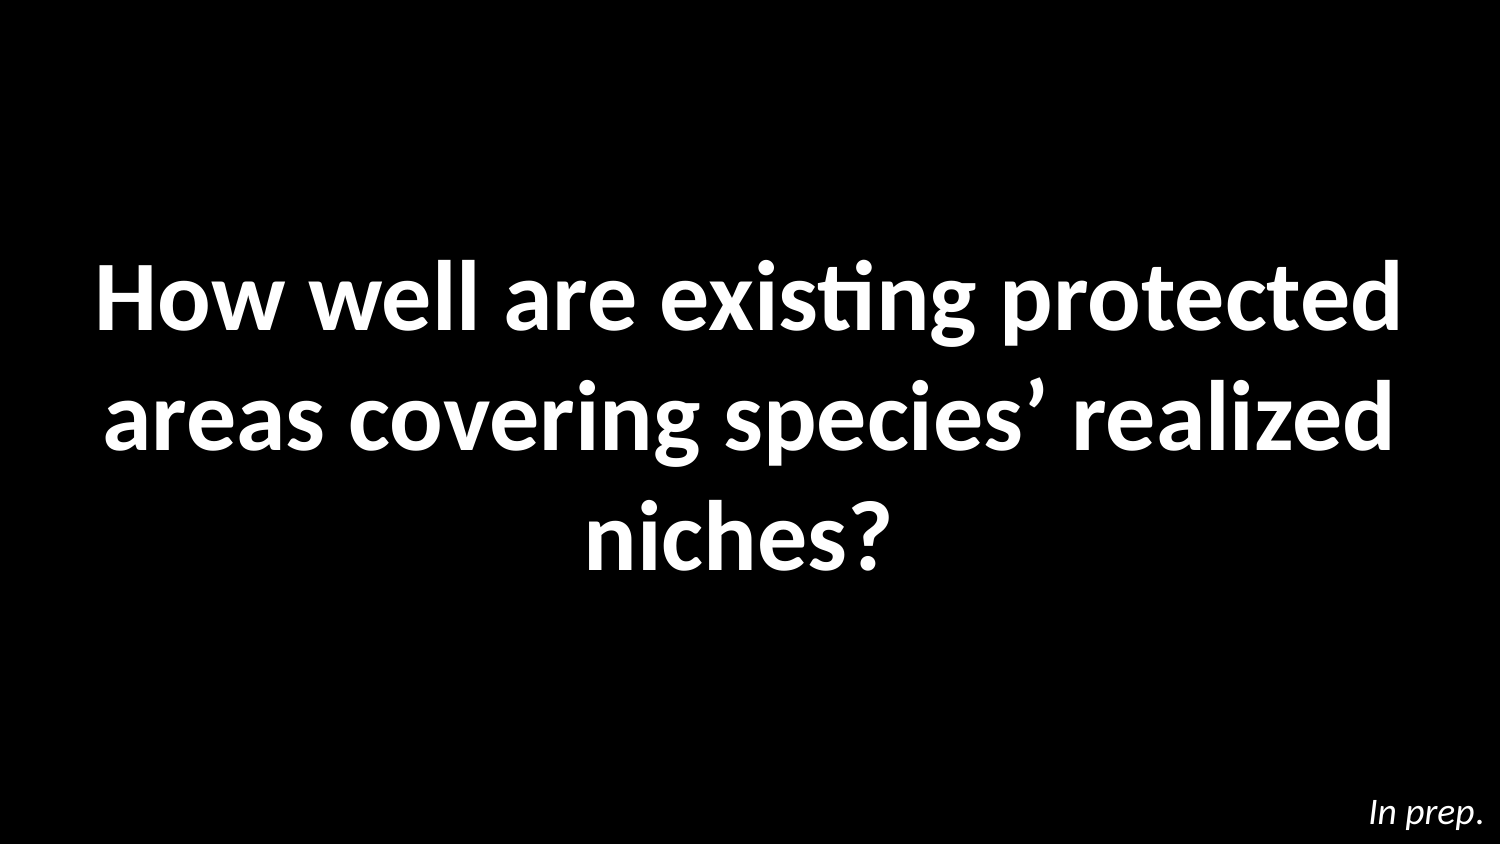

# How well are existing protected areas covering species’ realized niches?
In prep.